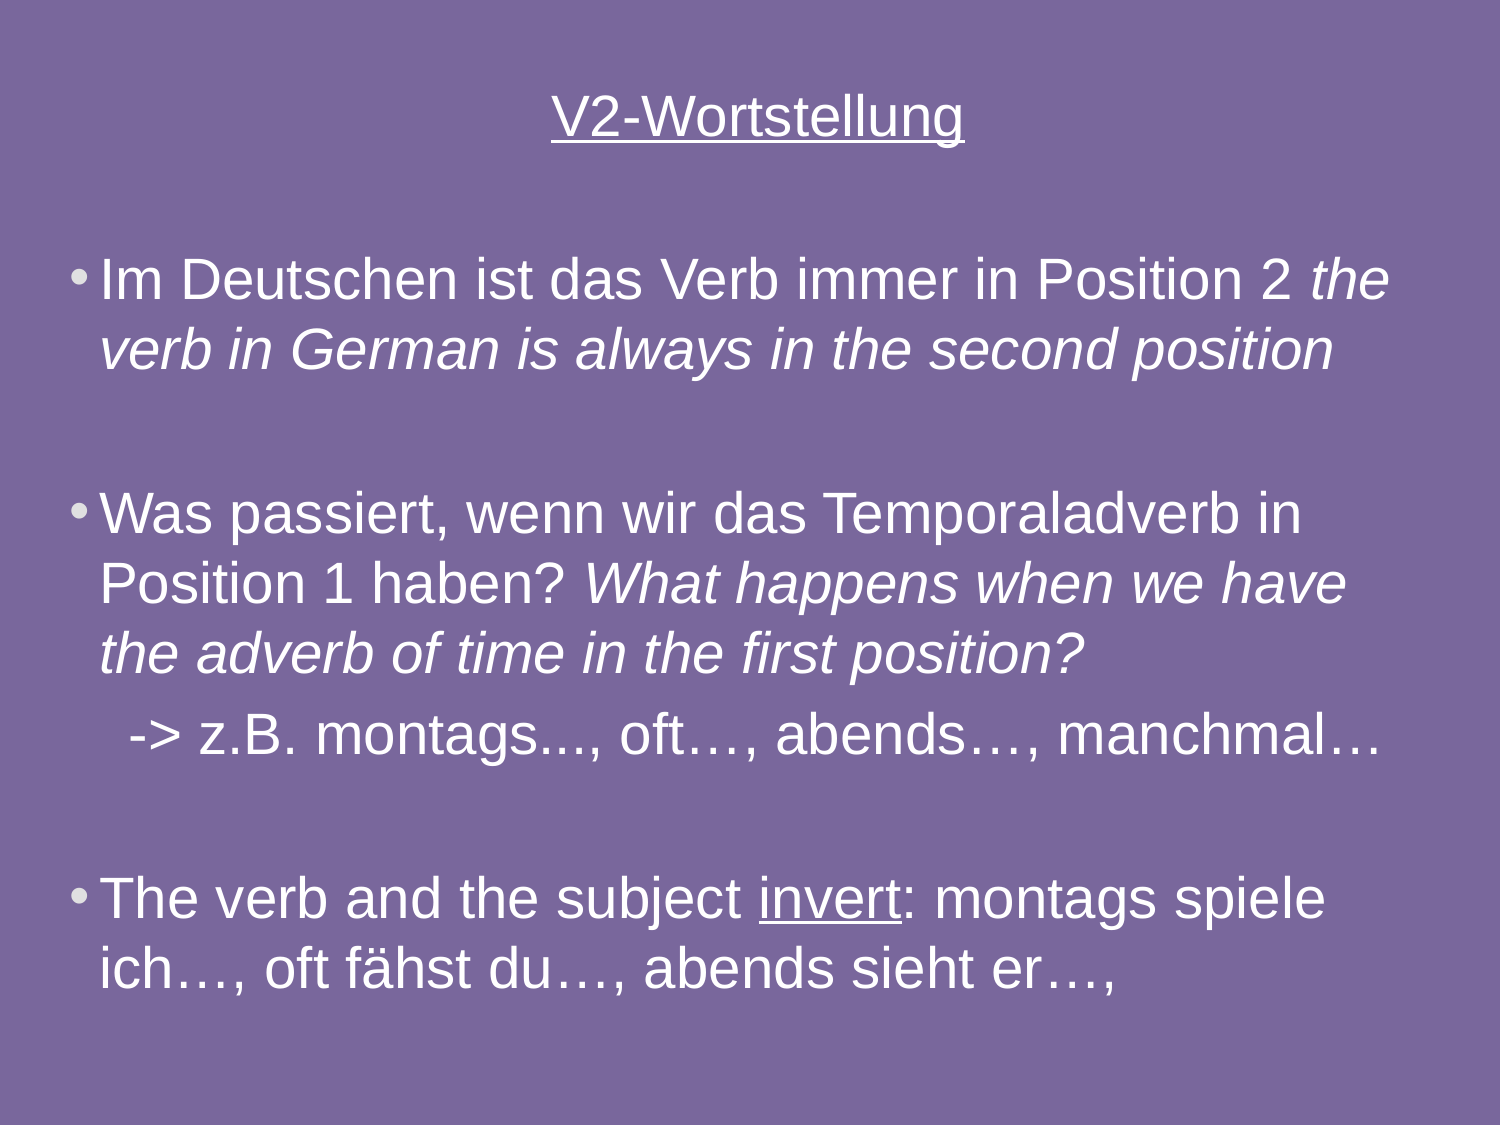

V2-Wortstellung

Im Deutschen ist das Verb immer in Position 2 the verb in German is always in the second position

Was passiert, wenn wir das Temporaladverb in Position 1 haben? What happens when we have the adverb of time in the first position?
-> z.B. montags..., oft…, abends…, manchmal…

The verb and the subject invert: montags spiele ich…, oft fähst du…, abends sieht er…,
24